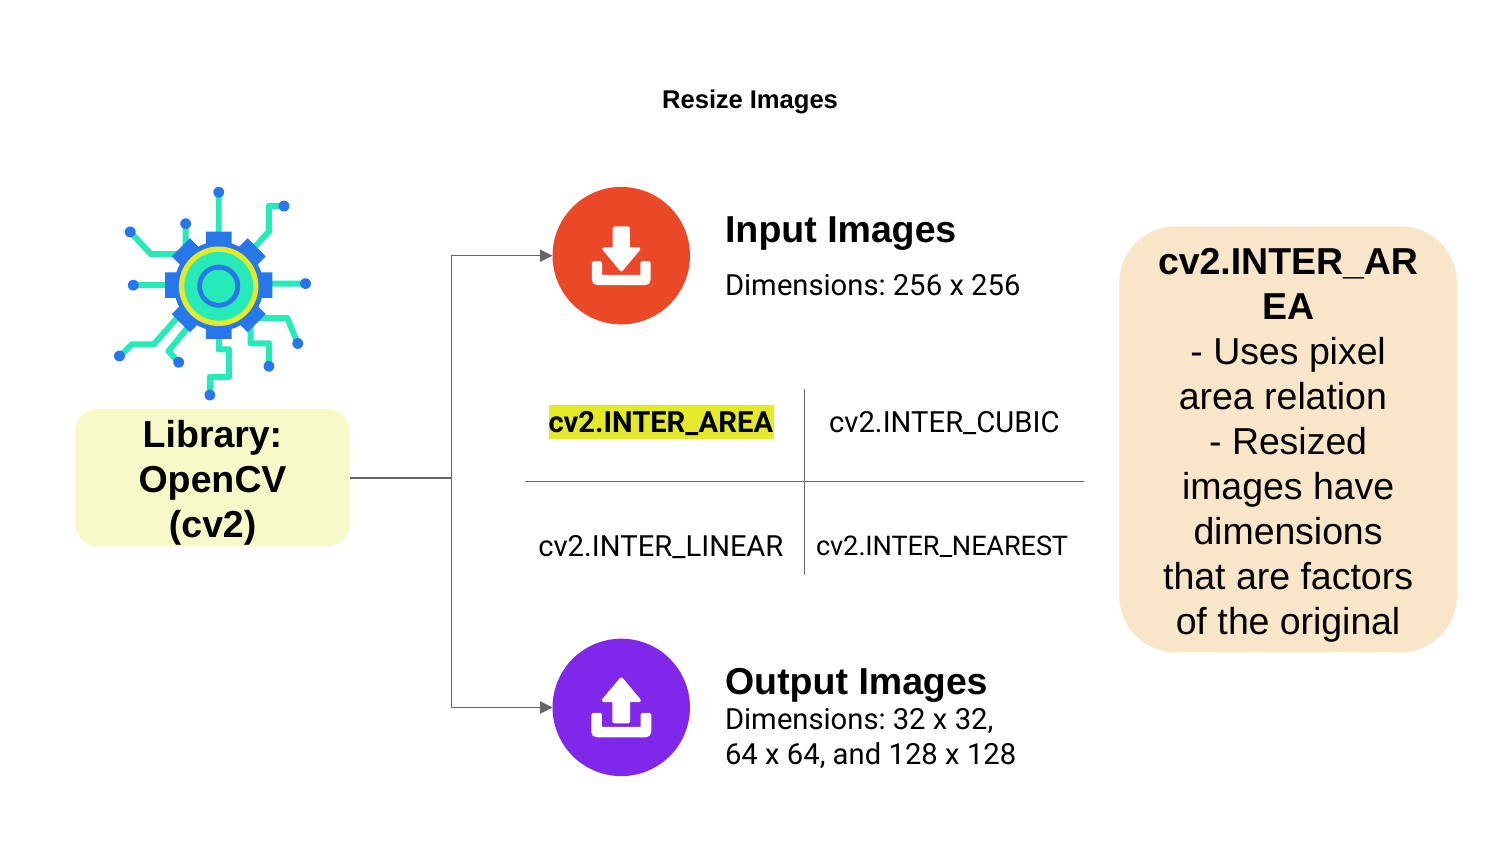

# Resize Images

Input Images
Dimensions: 256 x 256

cv2.INTER_AREA
- Uses pixel area relation
- Resized images have dimensions that are factors of the original
cv2.INTER_AREA
cv2.INTER_CUBIC
cv2.INTER_LINEAR
cv2.INTER_NEAREST

Library: OpenCV (cv2)

Output Images
Dimensions: 32 x 32, 64 x 64, and 128 x 128